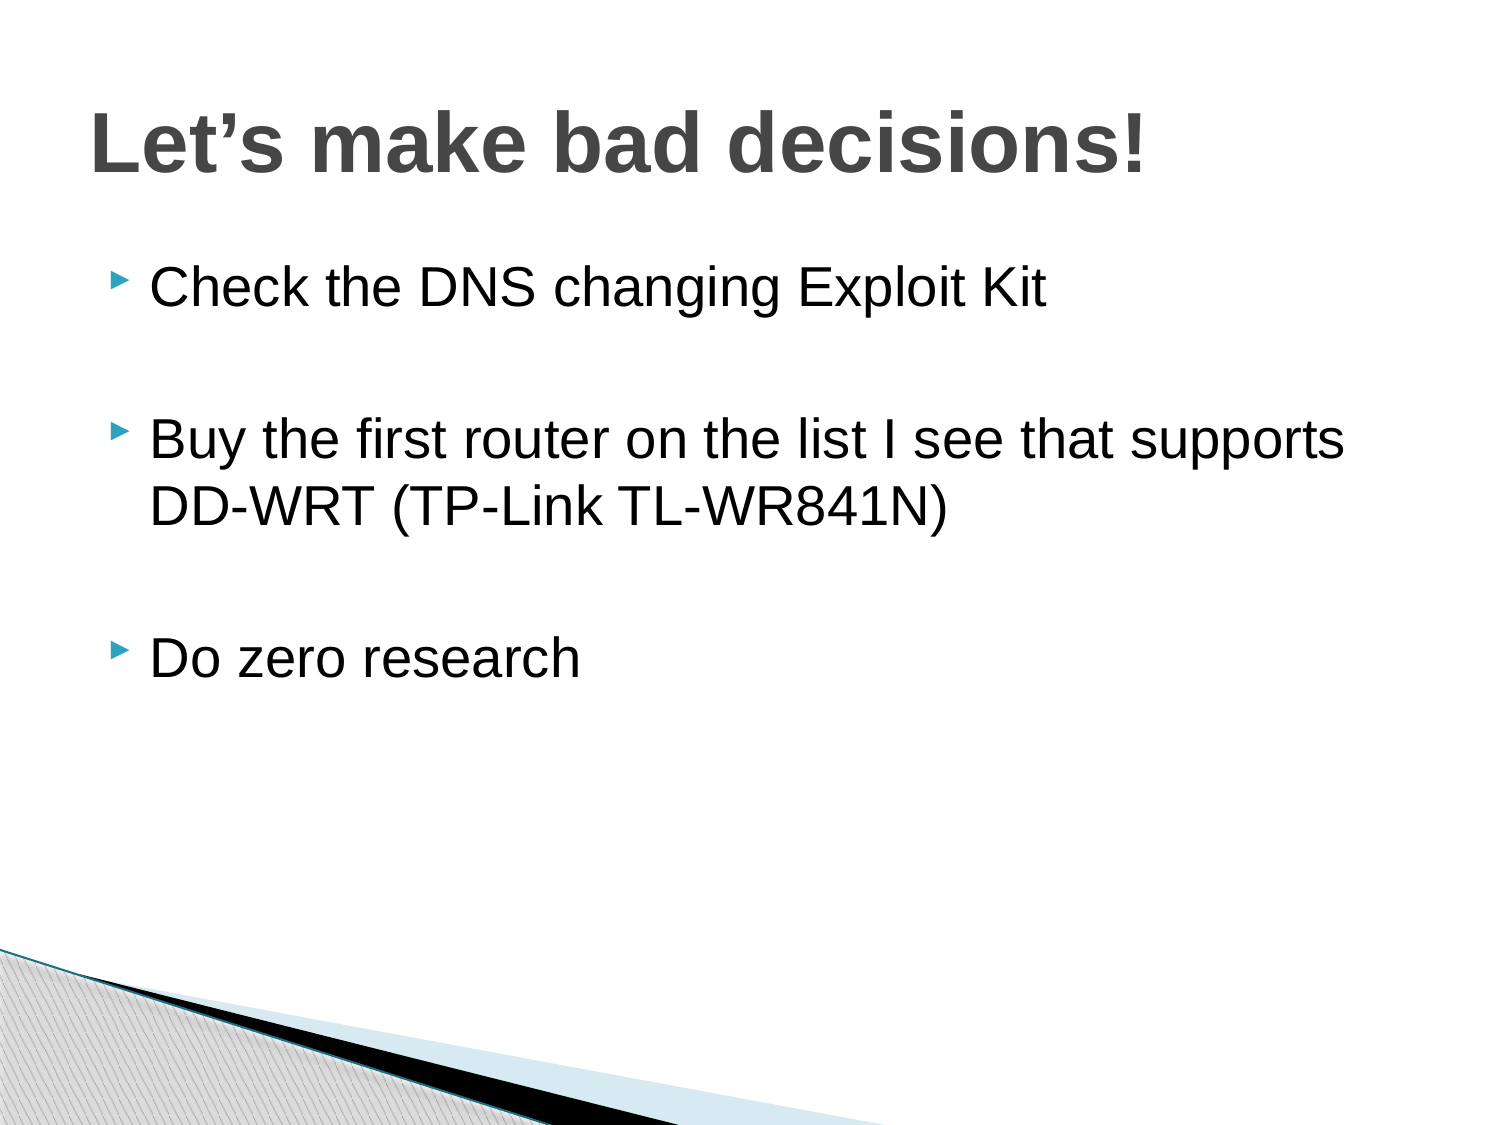

# Let’s make bad decisions!
Check the DNS changing Exploit Kit

Buy the first router on the list I see that supports DD-WRT (TP-Link TL-WR841N)

Do zero research